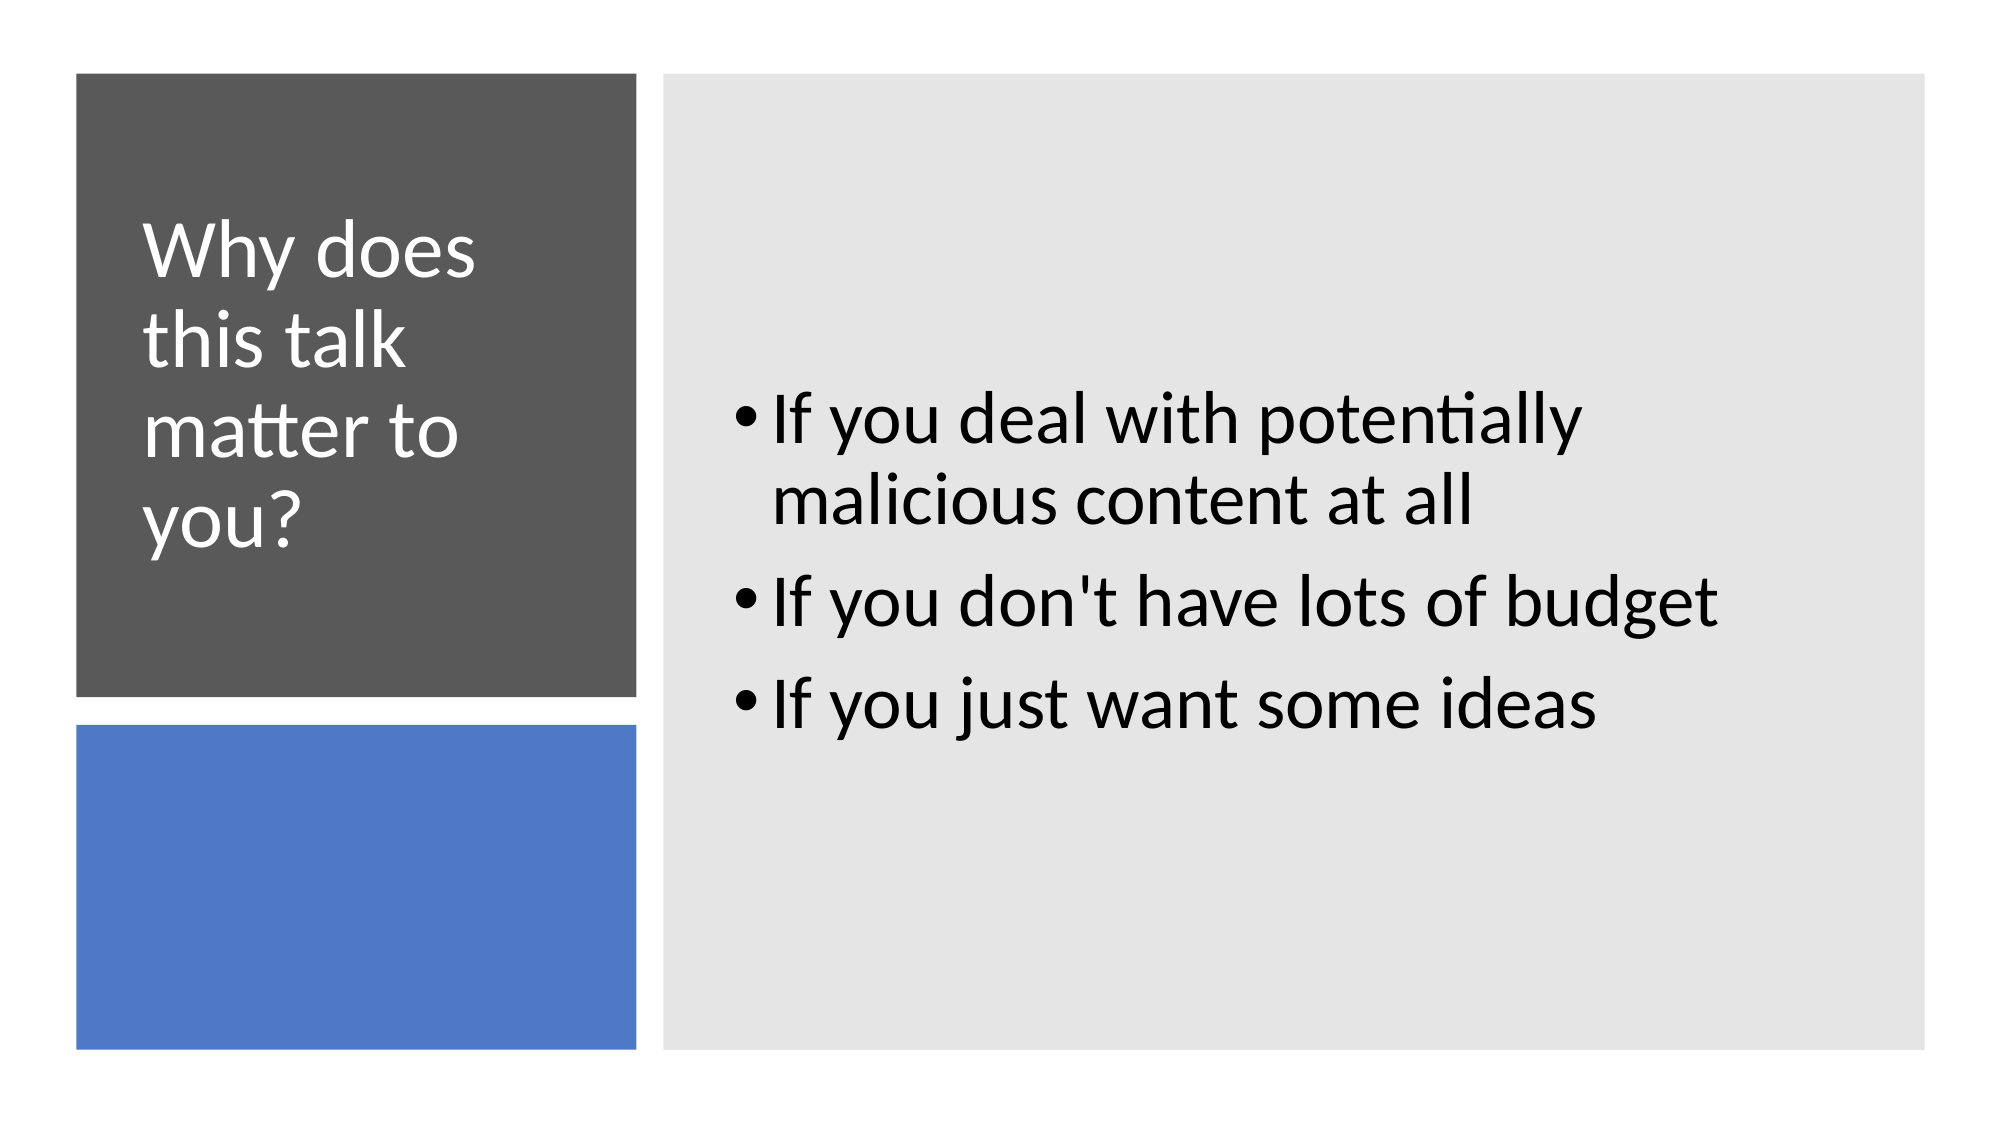

If you deal with potentially malicious content at all
If you don't have lots of budget
If you just want some ideas
# Why does this talk matter to you?